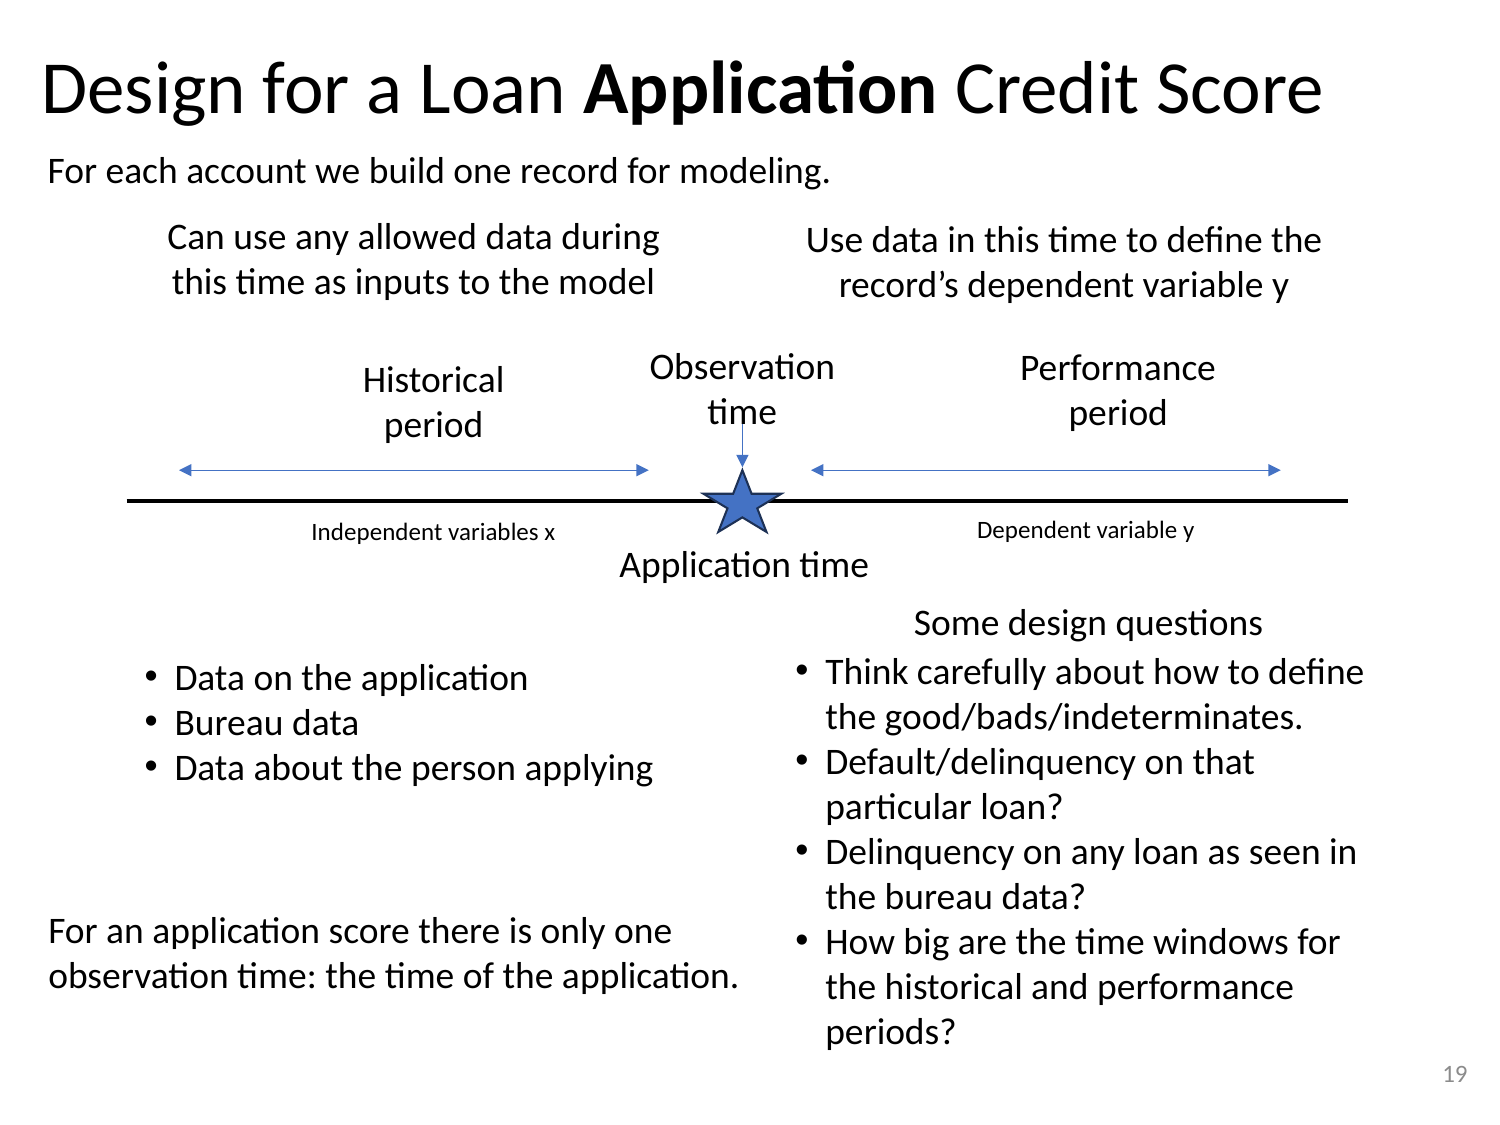

# Design for a Loan Application Credit Score
For each account we build one record for modeling.
Can use any allowed data during this time as inputs to the model
Use data in this time to define the record’s dependent variable y
Observation time
Performance period
Historical period

Dependent variable y
Independent variables x
Application time
Some design questions
Think carefully about how to define the good/bads/indeterminates.
Default/delinquency on that particular loan?
Delinquency on any loan as seen in the bureau data?
How big are the time windows for the historical and performance periods?
Data on the application
Bureau data
Data about the person applying
For an application score there is only one observation time: the time of the application.
19